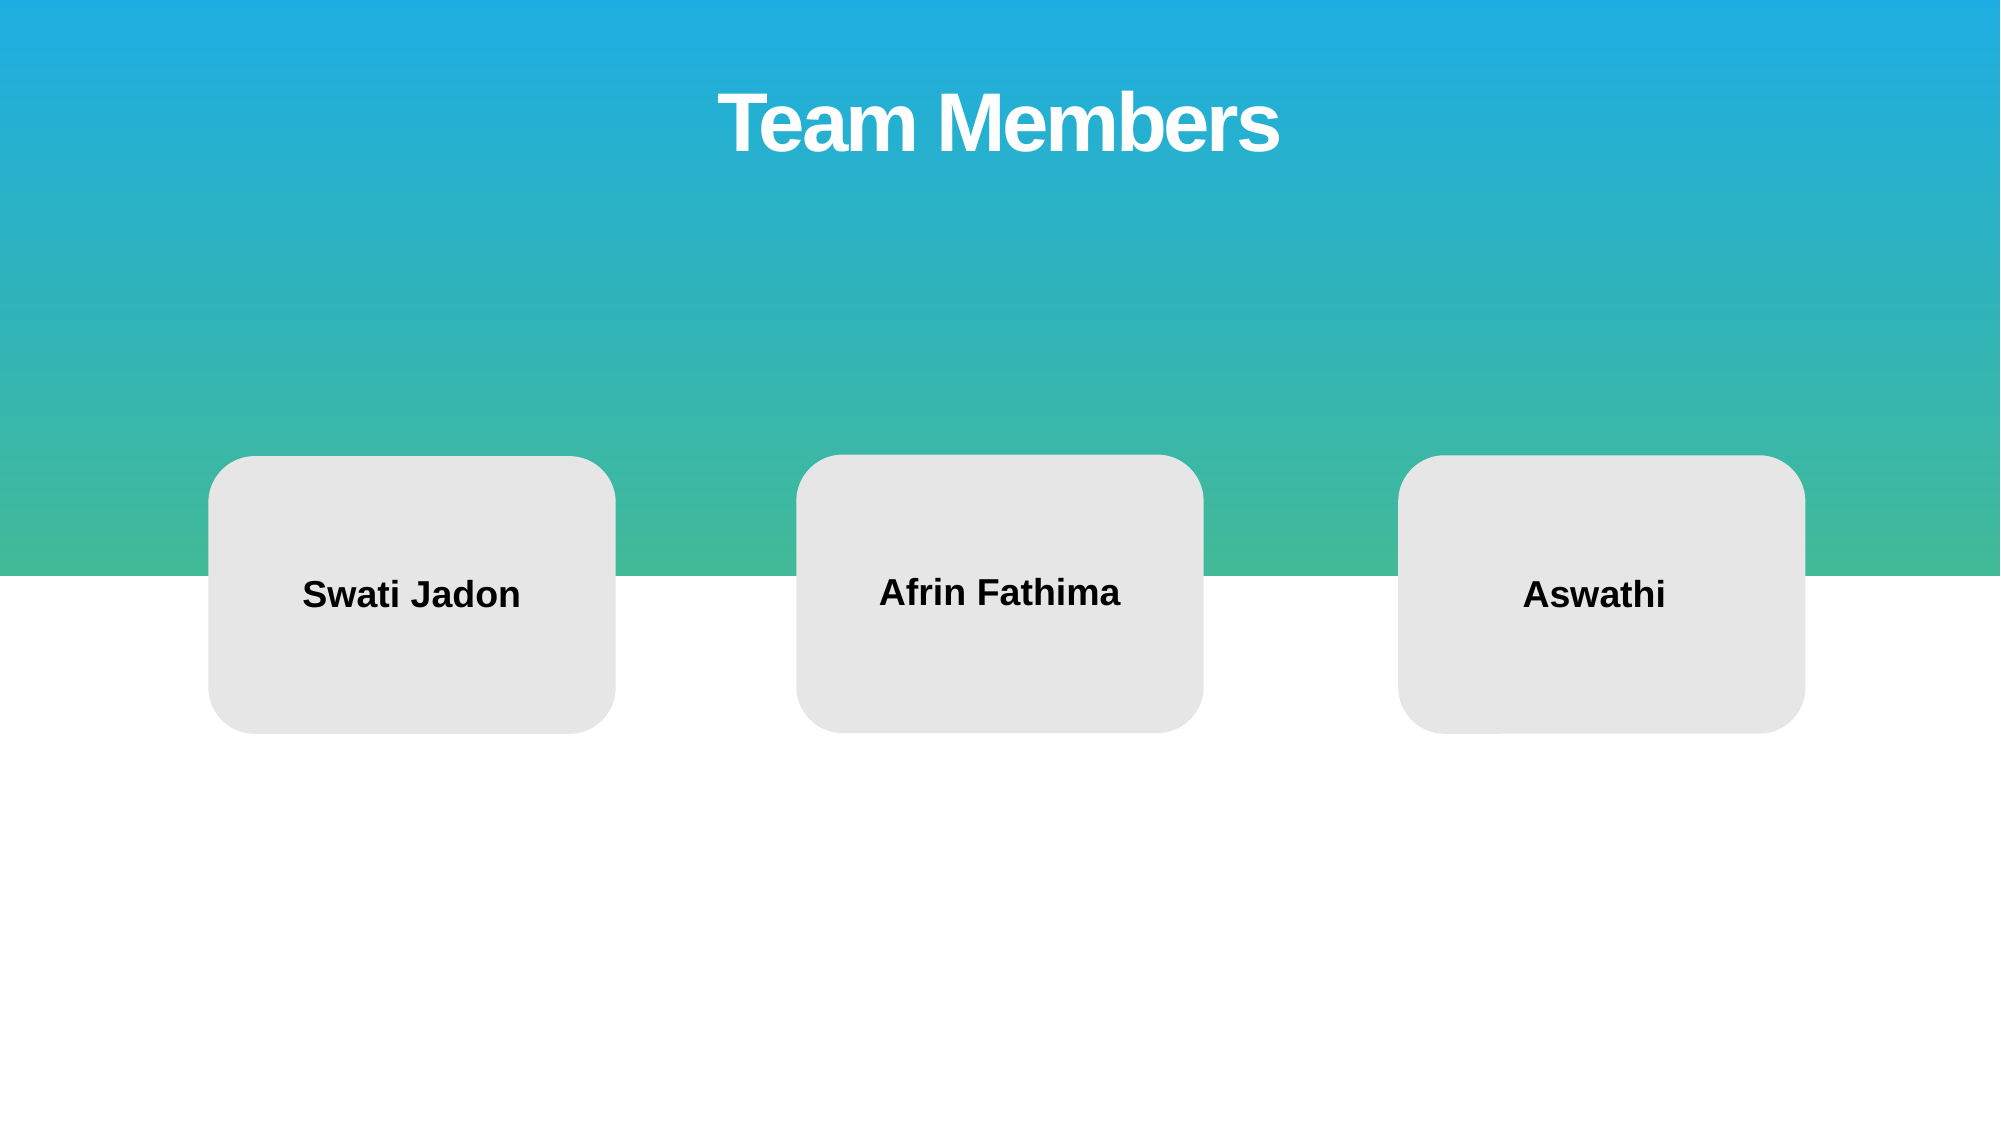

Team Members

Afrin Fathima
Swati Jadon
Aswathi